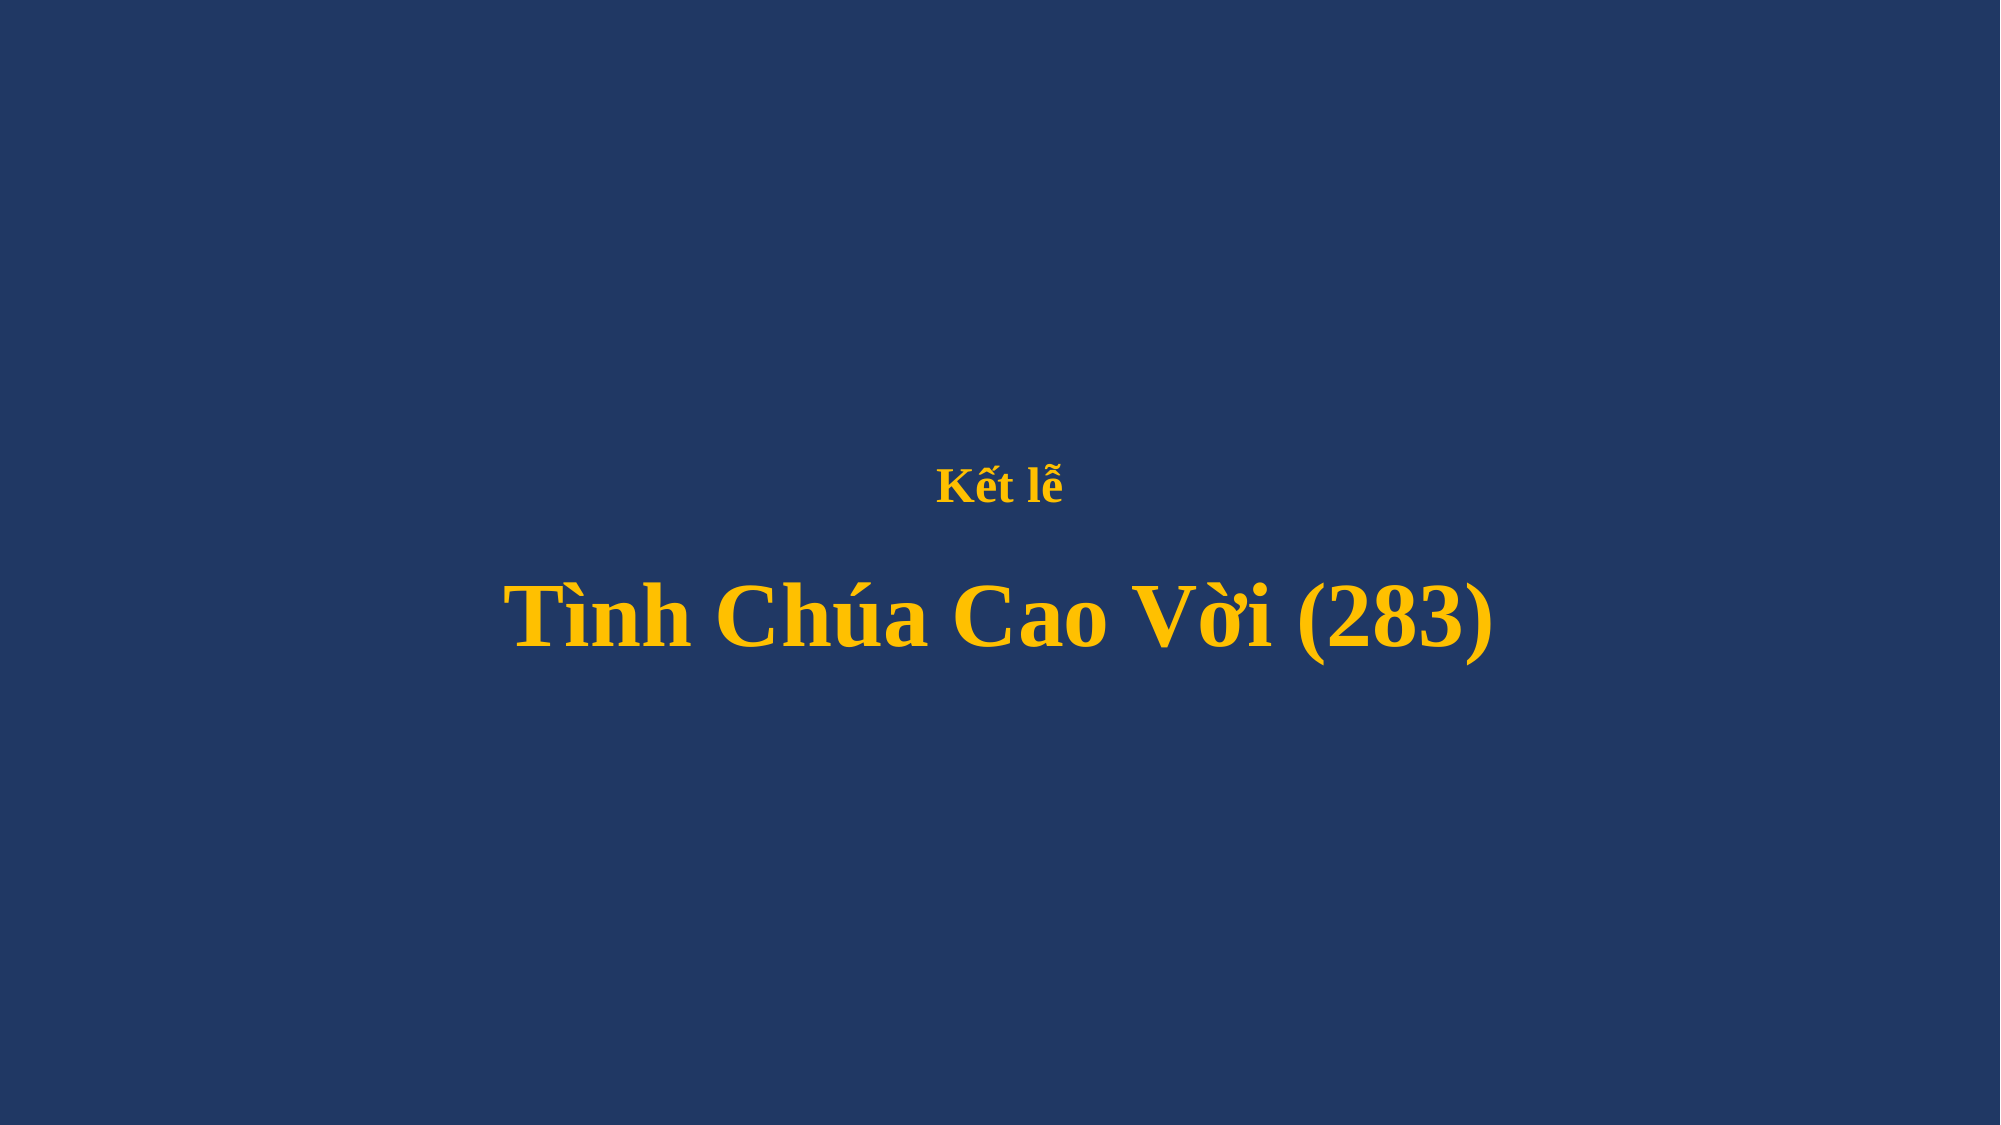

# Kết lễ Tình Chúa Cao Vời (283)